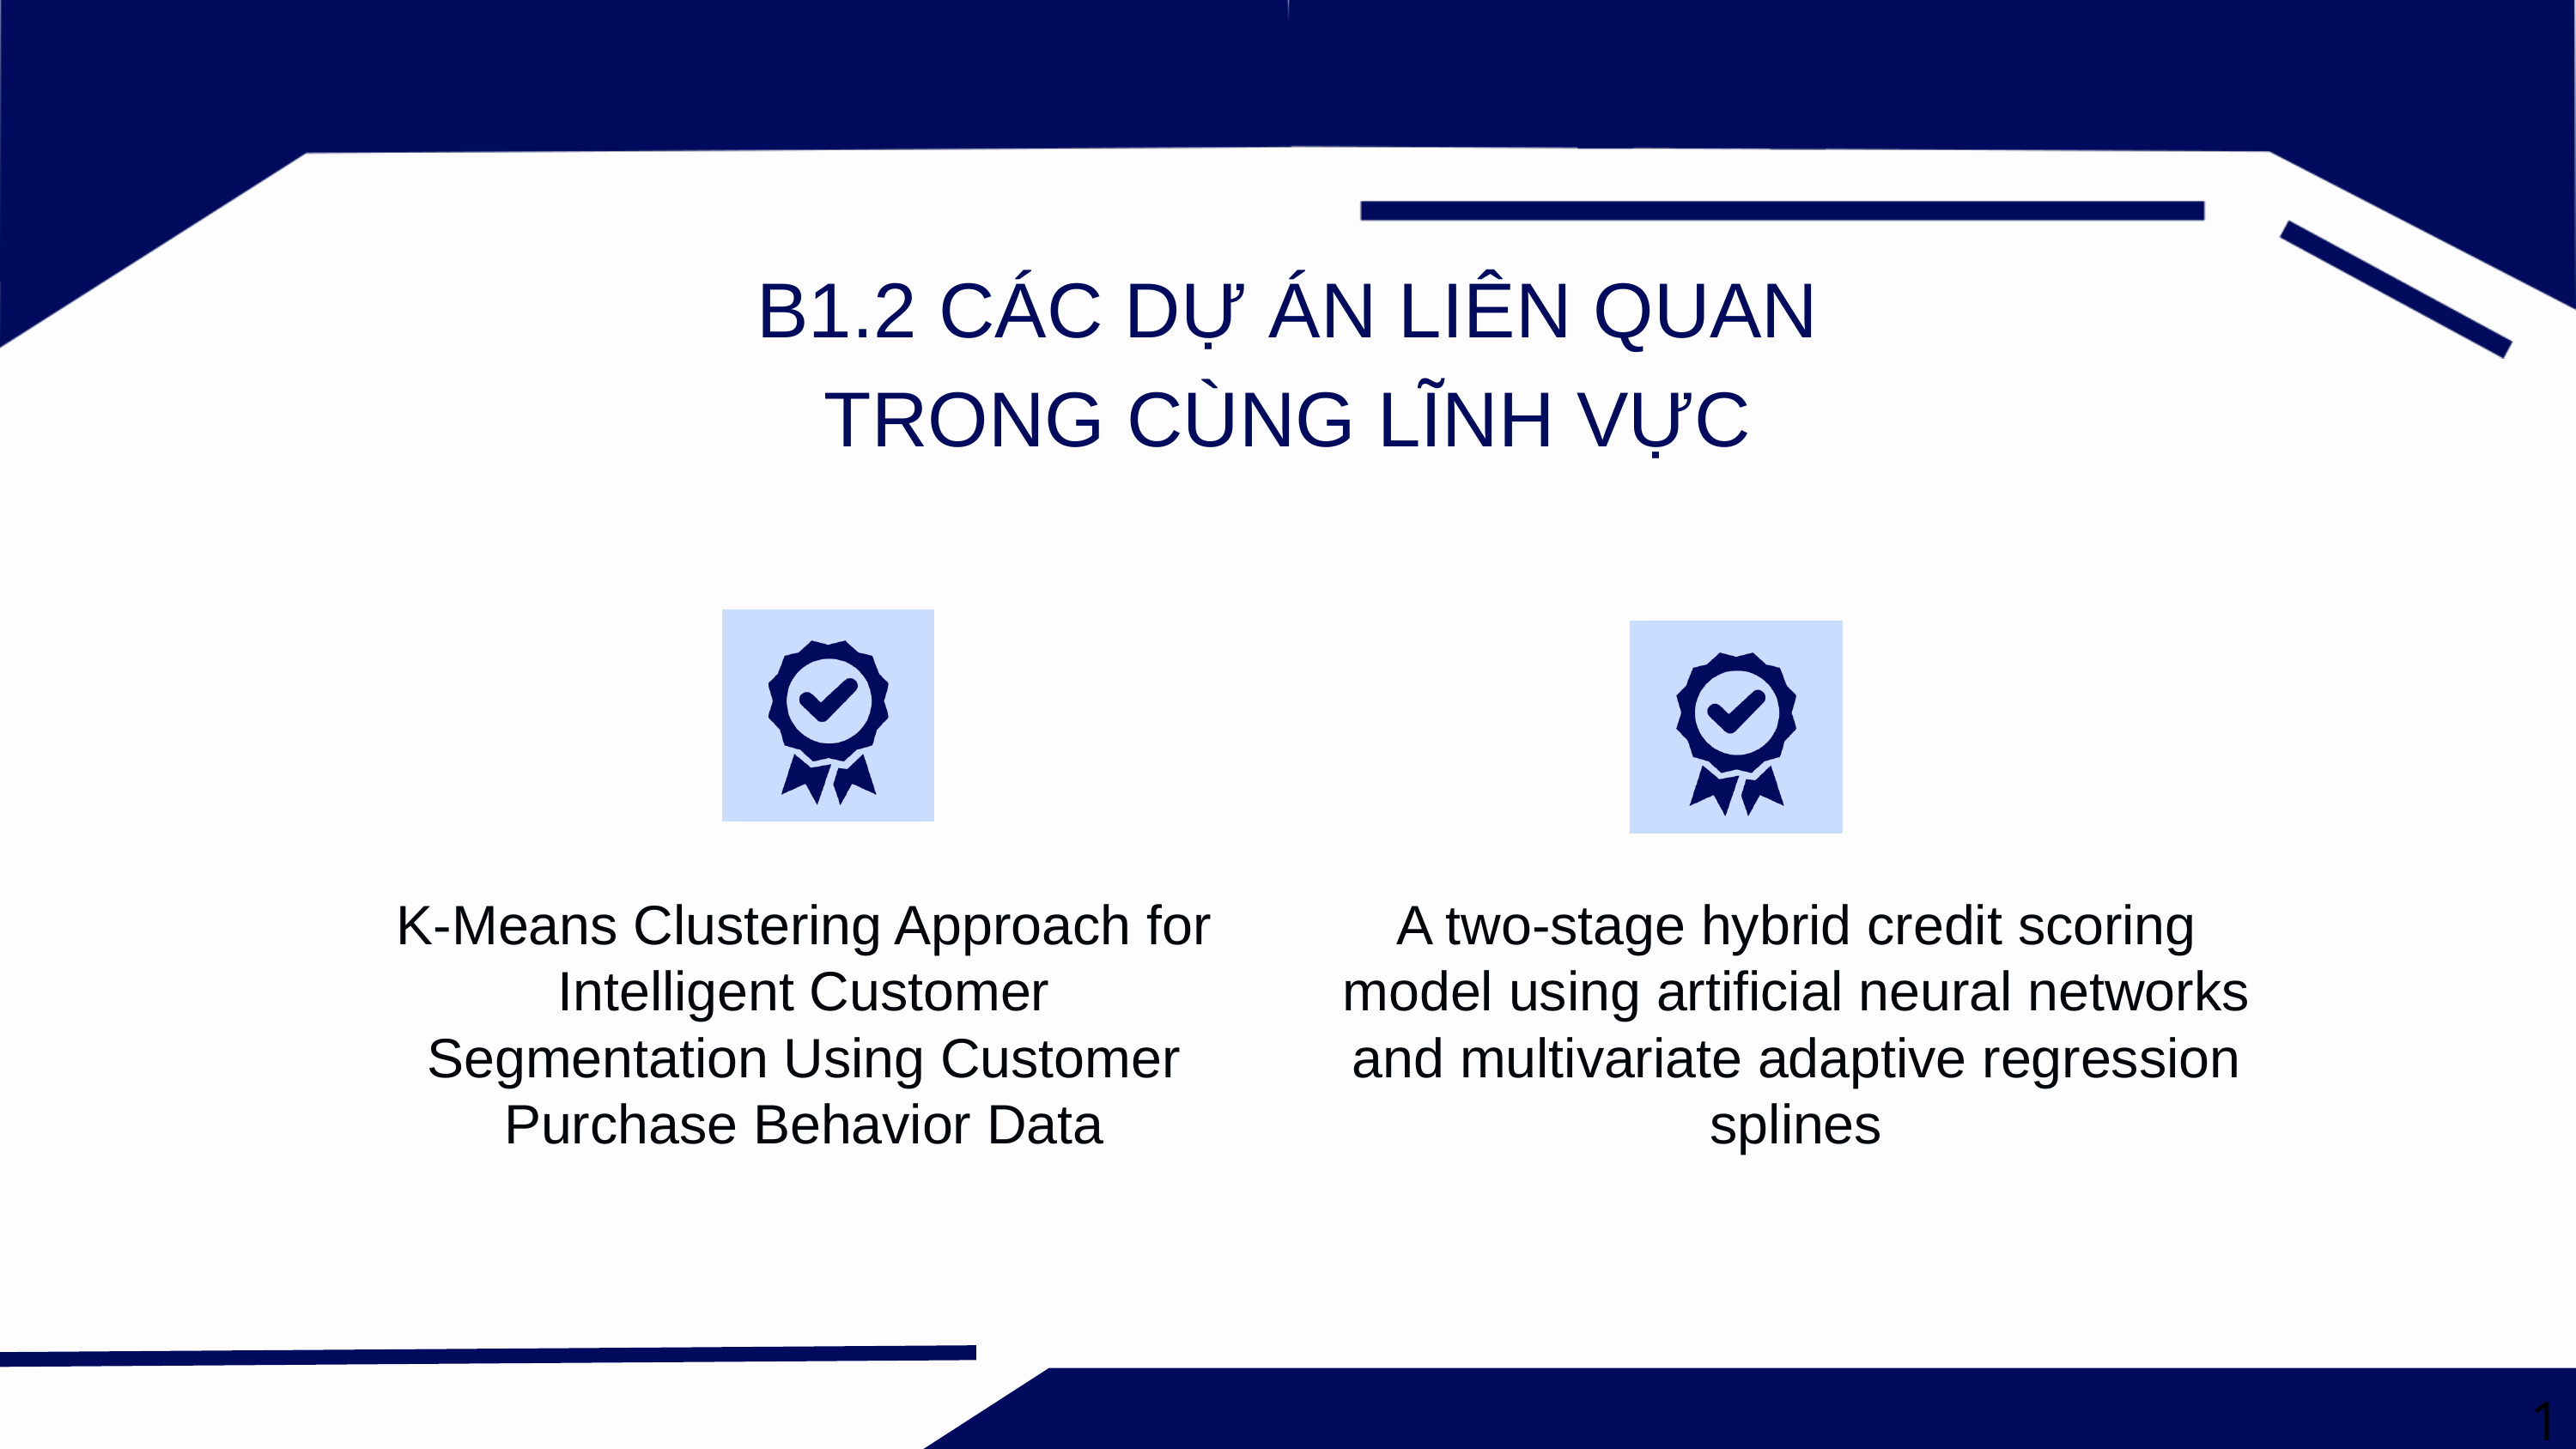

B1.2 CÁC DỰ ÁN LIÊN QUAN TRONG CÙNG LĨNH VỰC

K-Means Clustering Approach for Intelligent Customer Segmentation Using Customer Purchase Behavior Data
A two-stage hybrid credit scoring model using artificial neural networks and multivariate adaptive regression splines

12